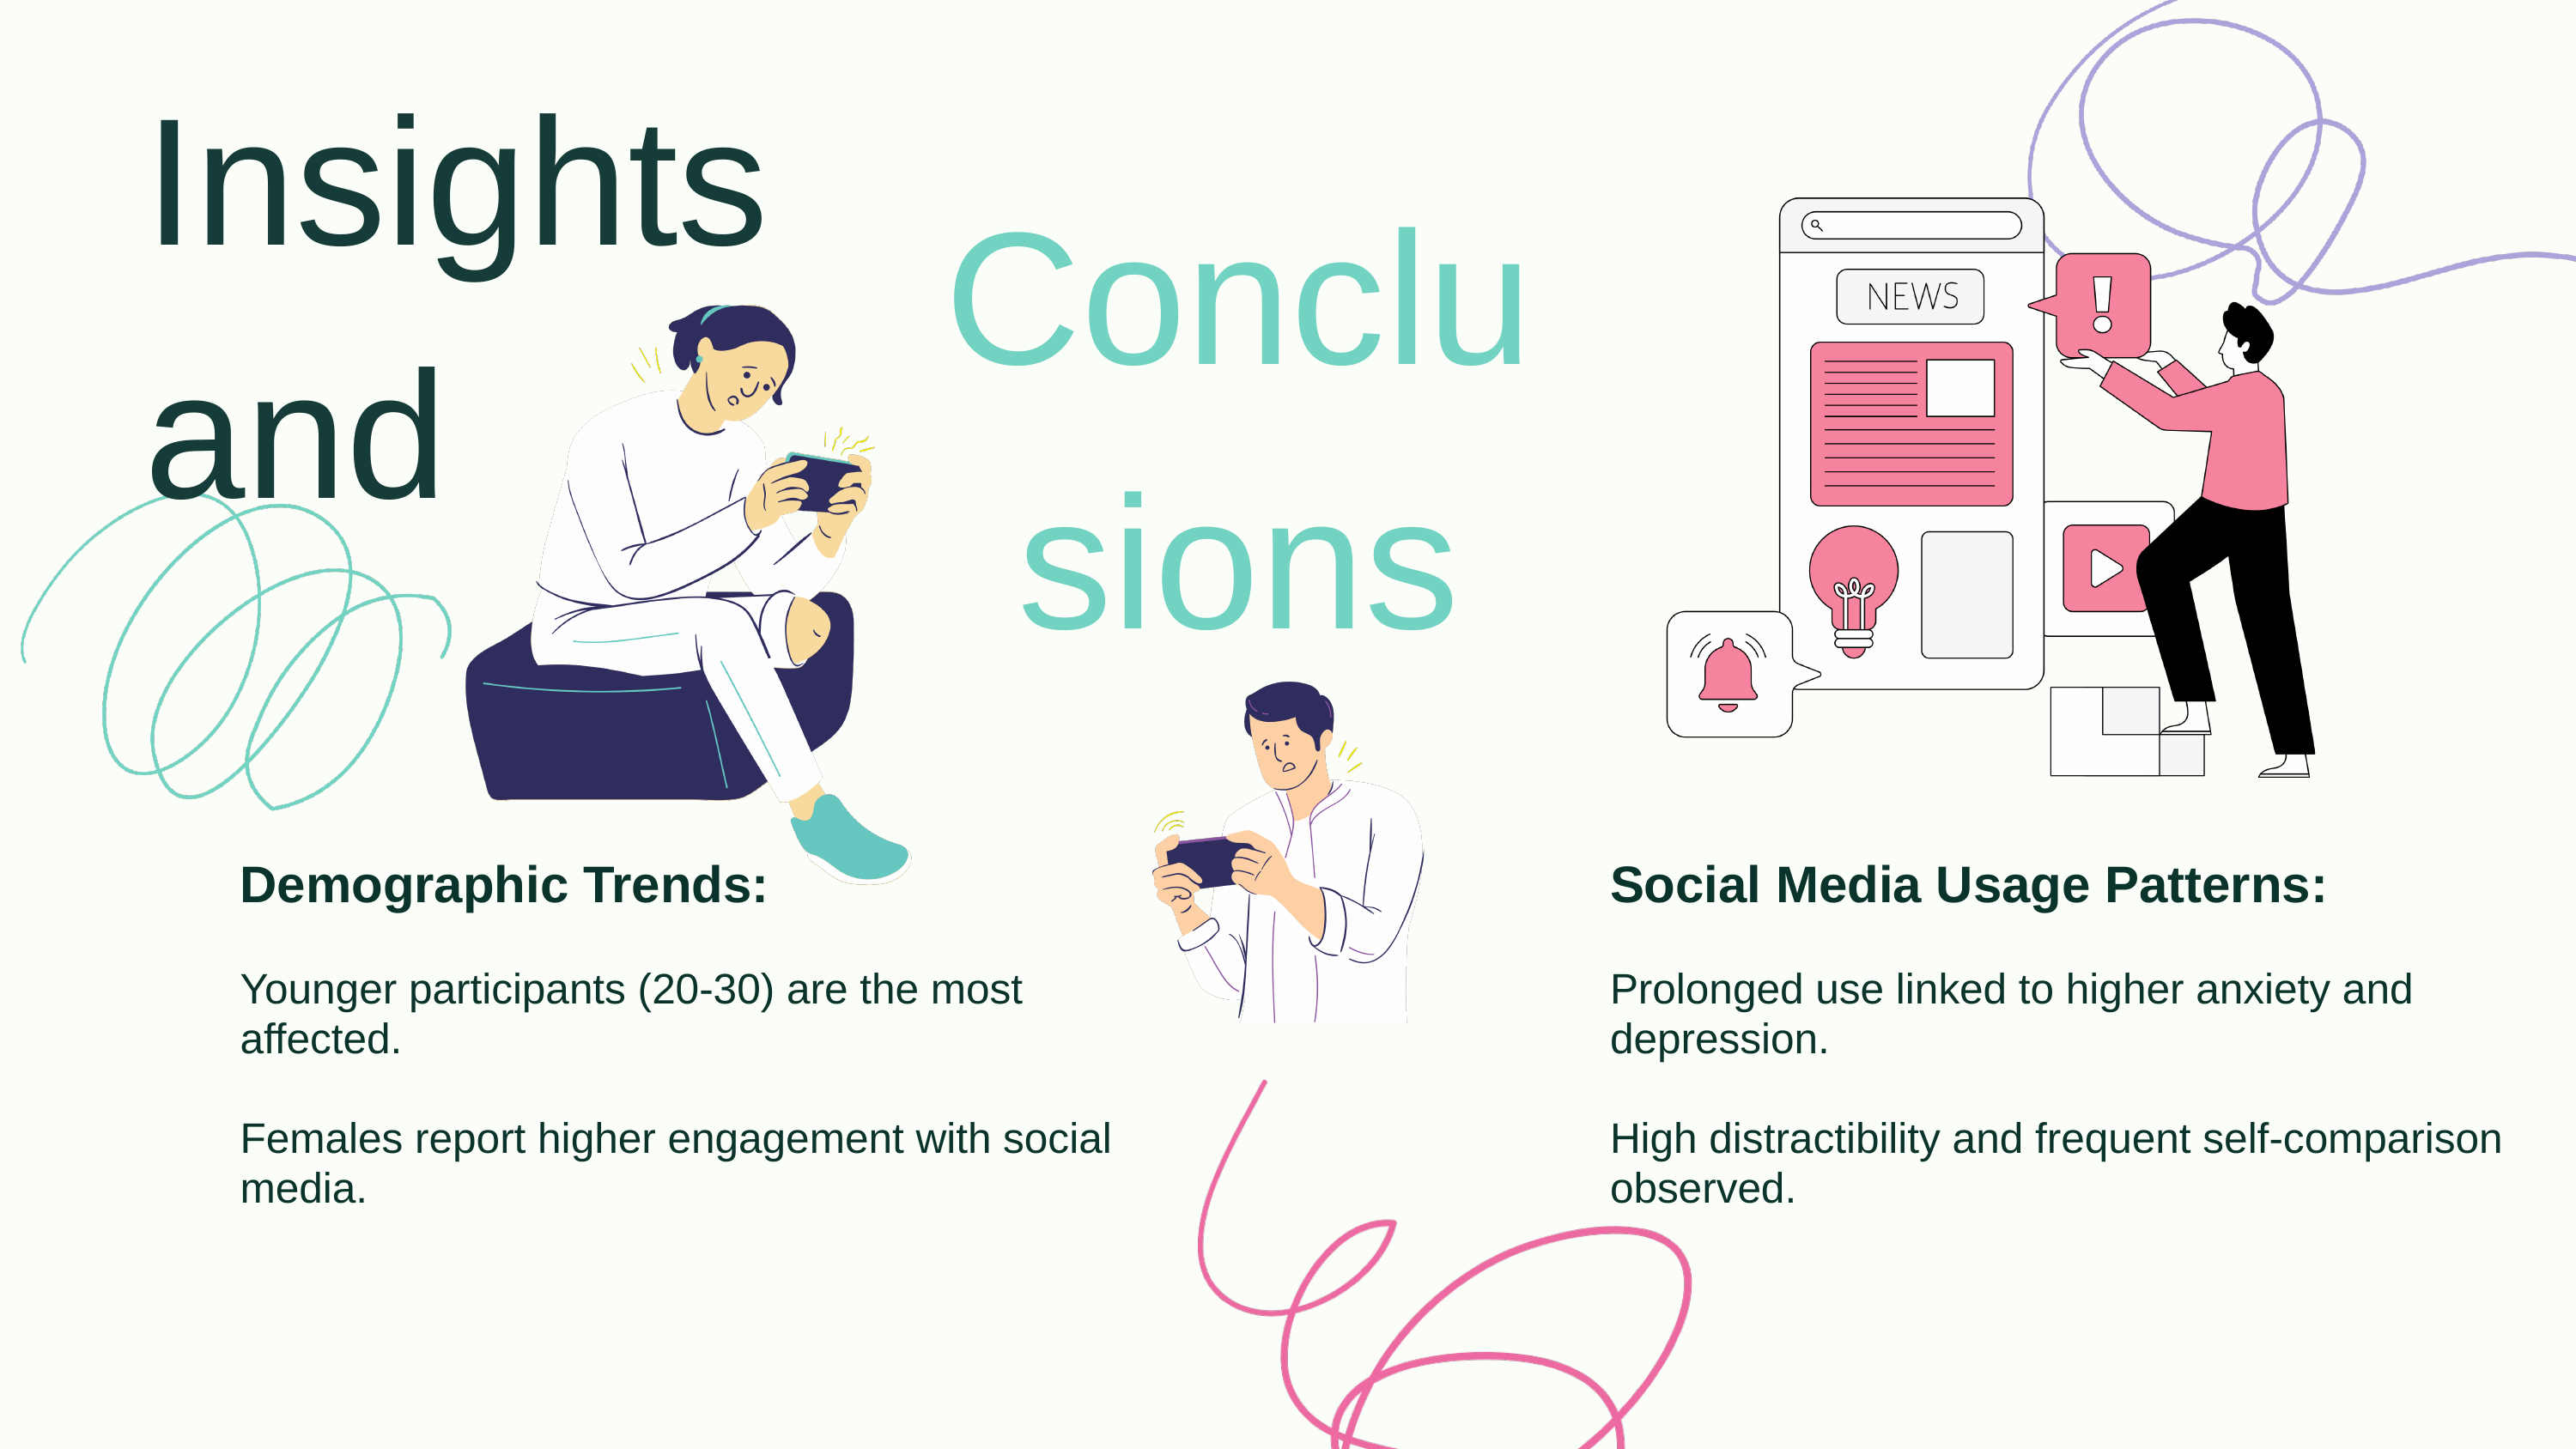

Insights and
Conclusions

Demographic Trends:

Younger participants (20-30) are the most affected.

Females report higher engagement with social media.

Social Media Usage Patterns:

Prolonged use linked to higher anxiety and depression.

High distractibility and frequent self-comparison observed.